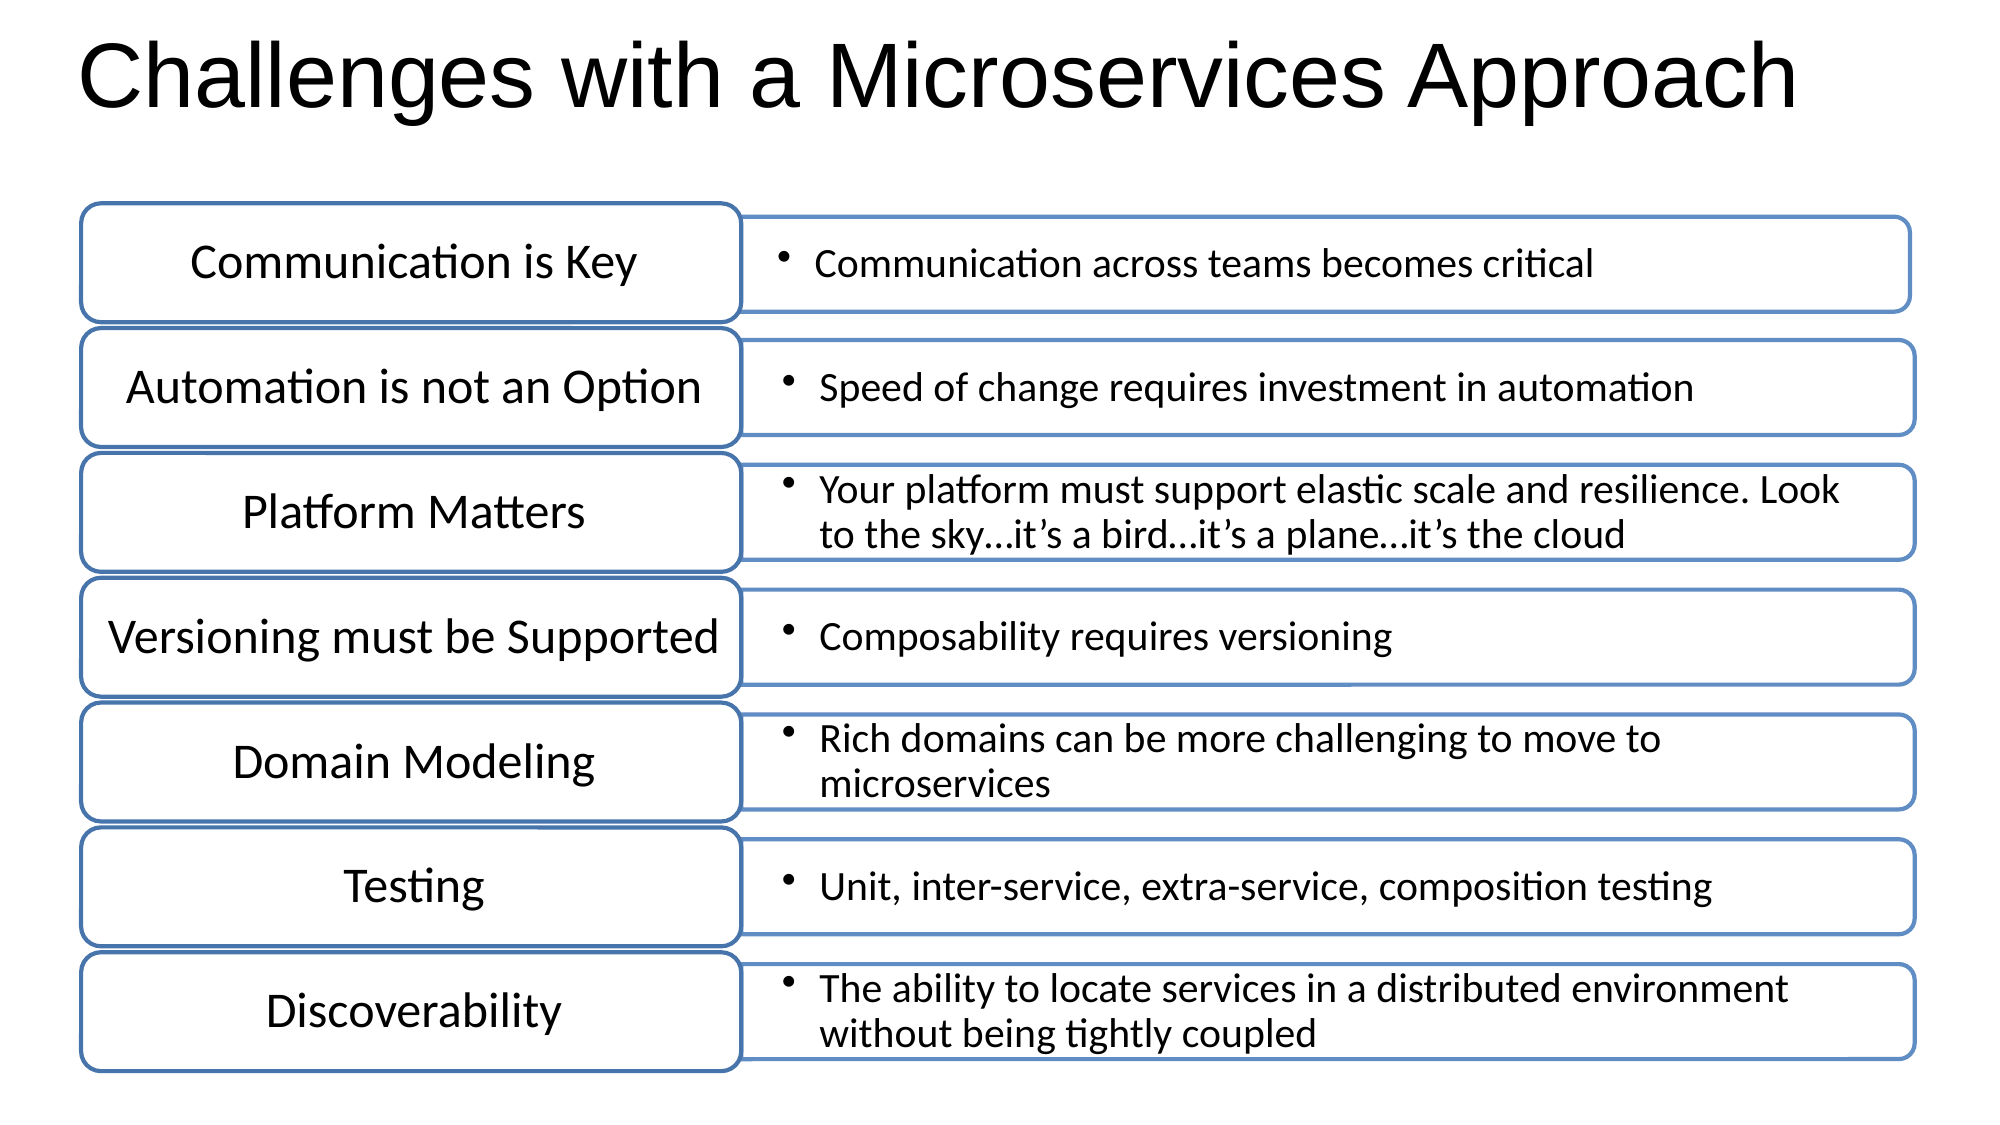

# Challenges with a Microservices Approach
Communication across teams becomes critical
Communication is Key
Speed of change requires investment in automation
Automation is not an Option
Your platform must support elastic scale and resilience. Look to the sky…it’s a bird…it’s a plane…it’s the cloud
Platform Matters
Composability requires versioning
Versioning must be Supported
Rich domains can be more challenging to move to microservices
Domain Modeling
Unit, inter-service, extra-service, composition testing
Testing
The ability to locate services in a distributed environment without being tightly coupled
Discoverability